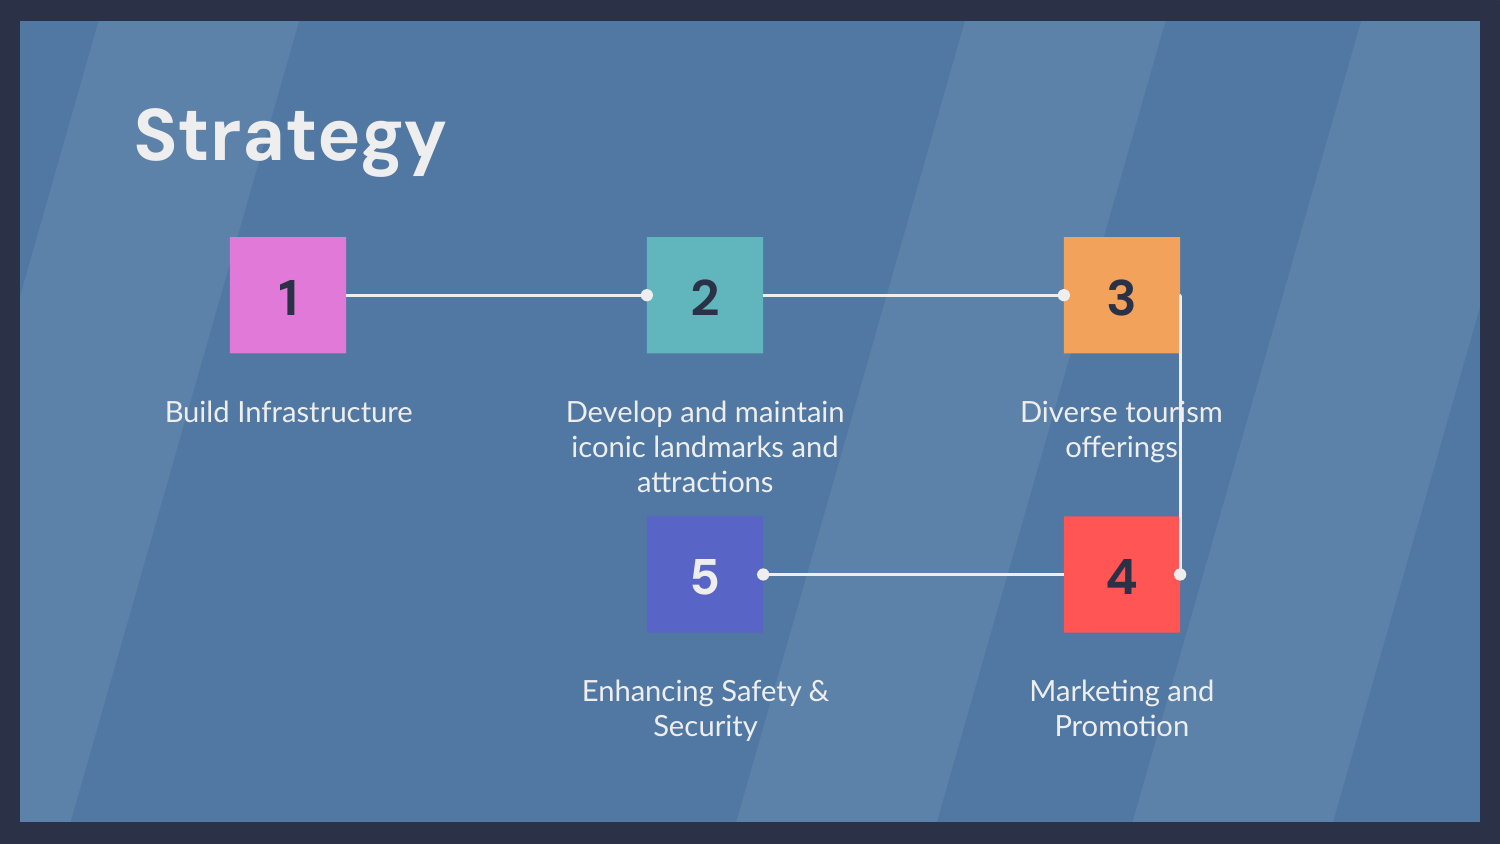

# Strategy
1
2
3
Build Infrastructure
Develop and maintain iconic landmarks and attractions
Diverse tourism offerings
5
4

Enhancing Safety & Security
Marketing and Promotion